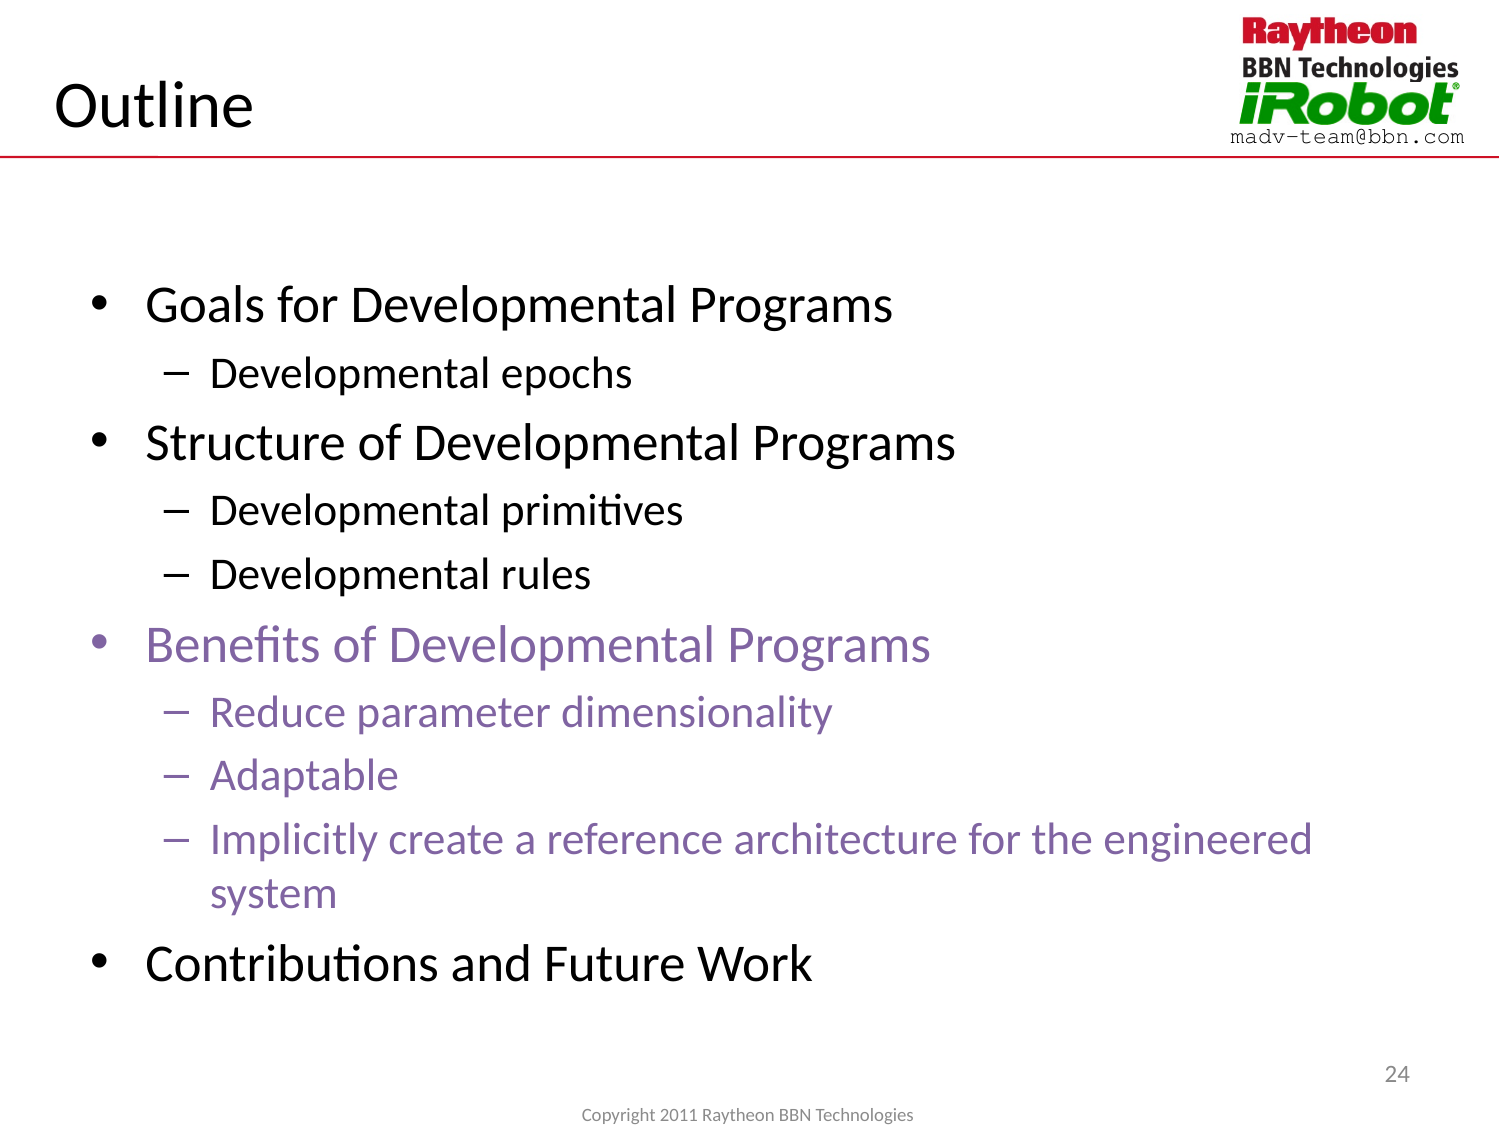

# Outline
Goals for Developmental Programs
Developmental epochs
Structure of Developmental Programs
Developmental primitives
Developmental rules
Benefits of Developmental Programs
Reduce parameter dimensionality
Adaptable
Implicitly create a reference architecture for the engineered system
Contributions and Future Work
24
Copyright 2011 Raytheon BBN Technologies